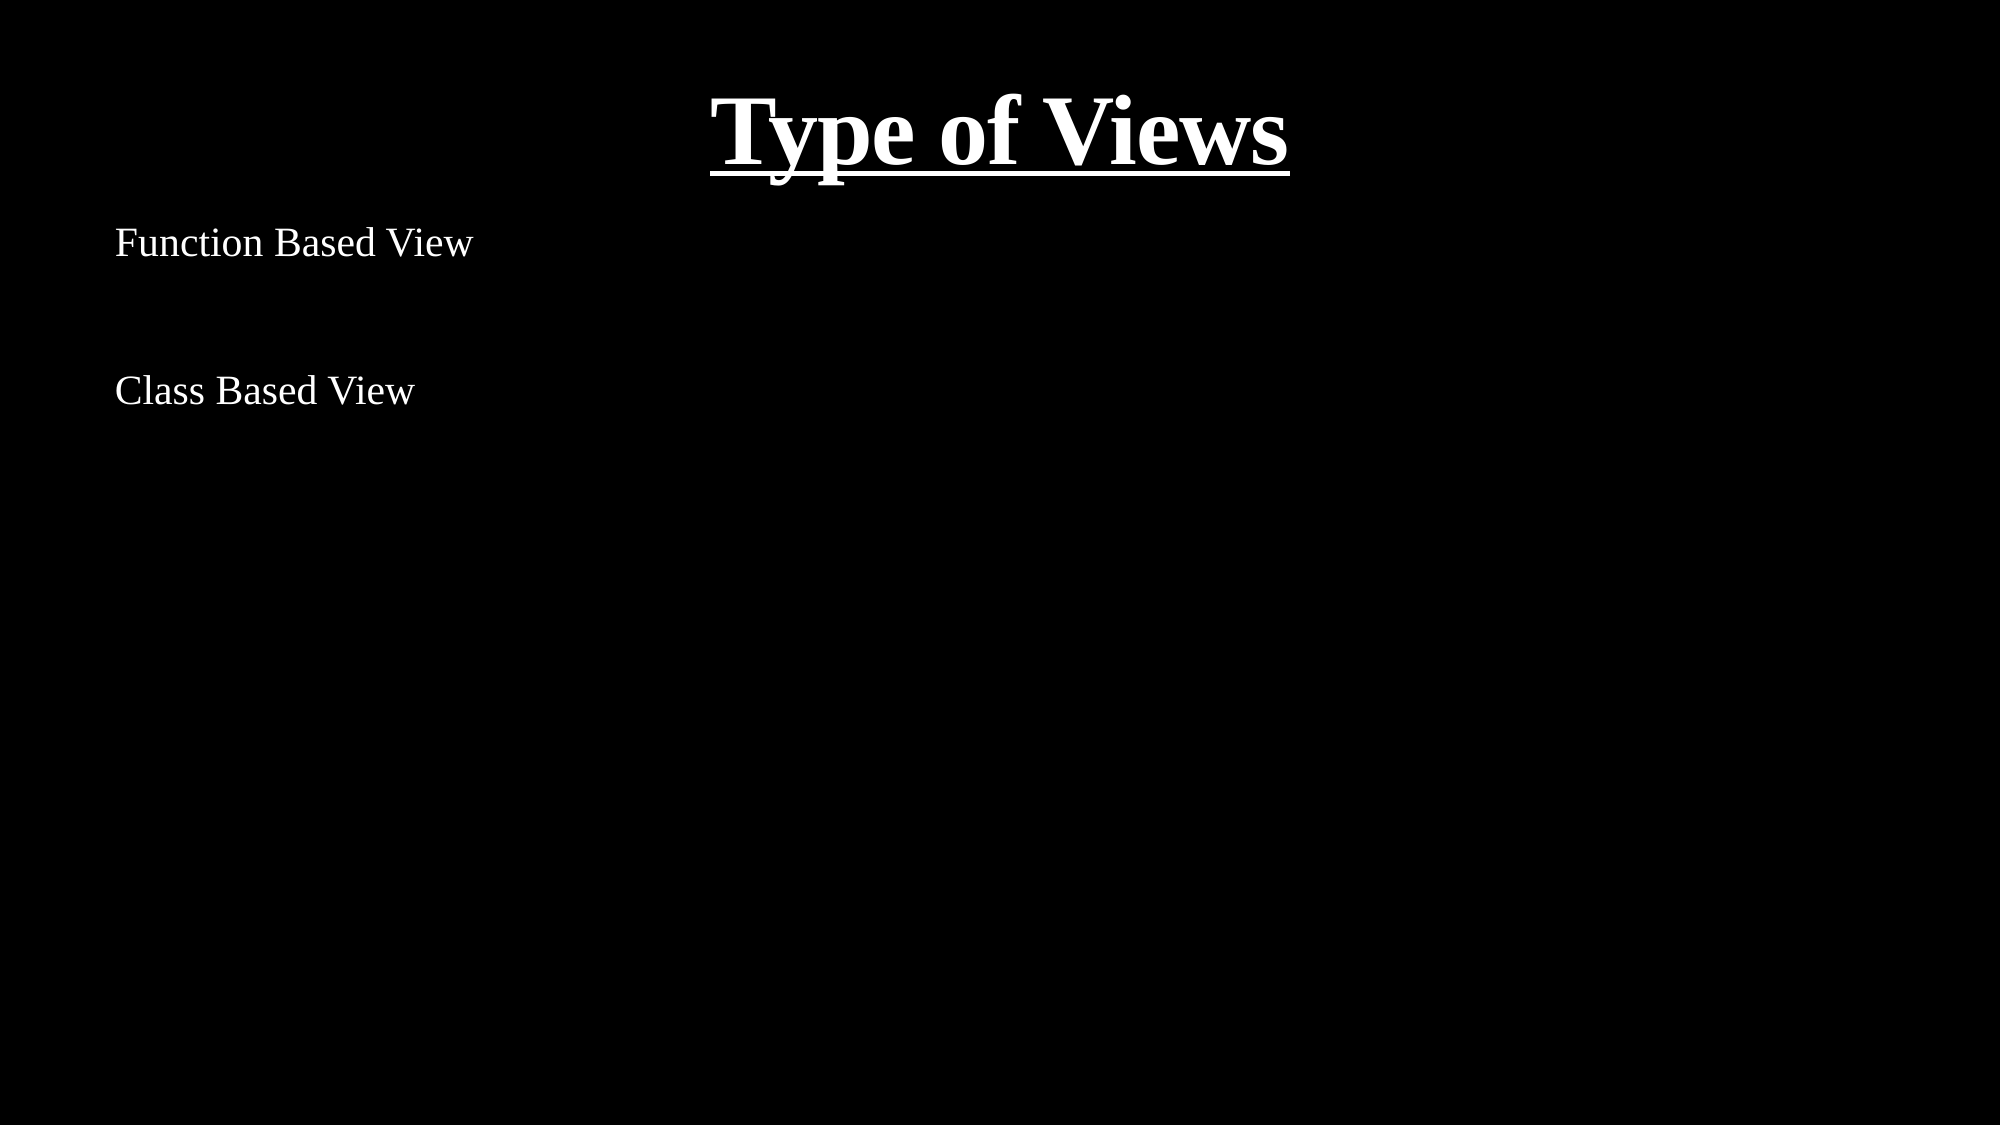

# Type of Views
Function Based View

Class Based View